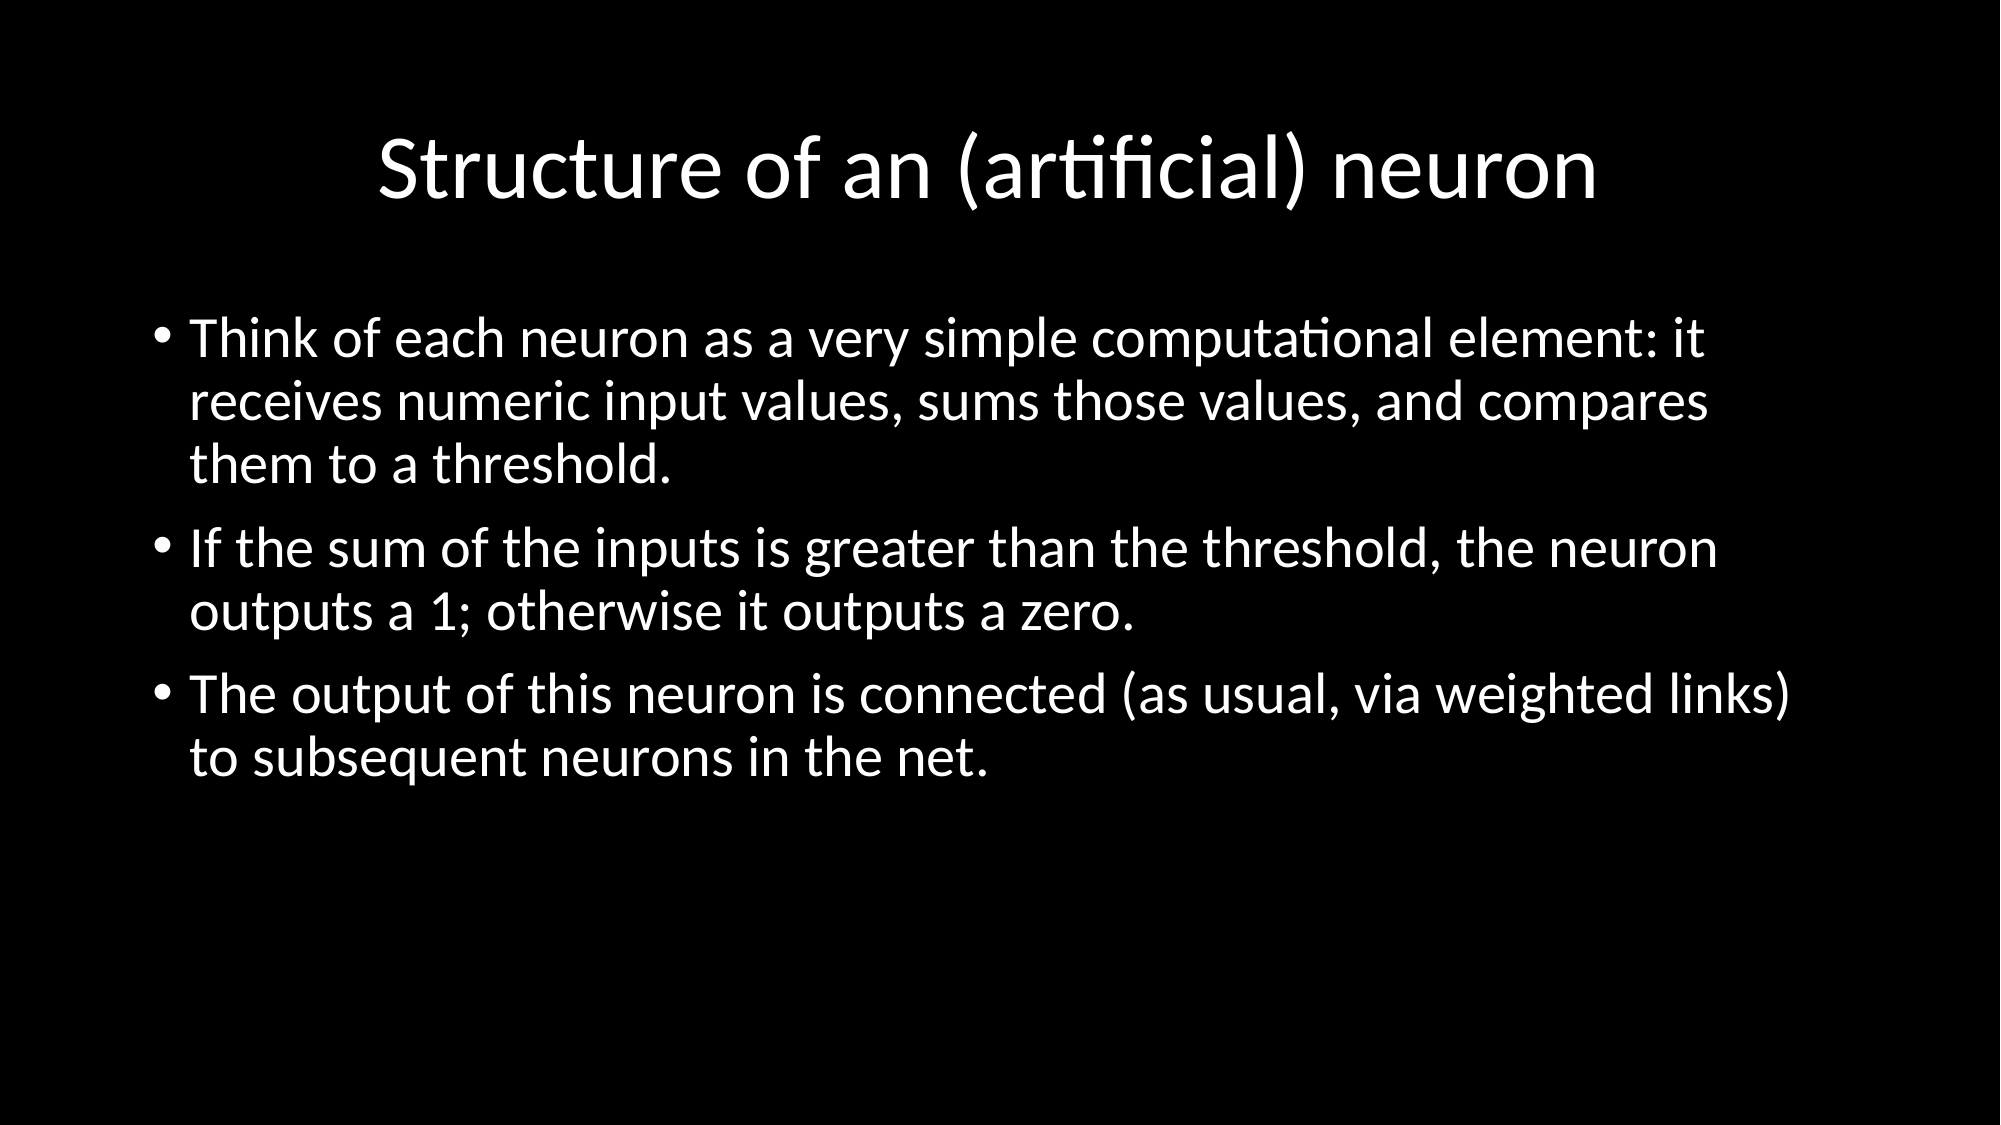

# Structure of an (artificial) neuron
Think of each neuron as a very simple computational element: it receives numeric input values, sums those values, and compares them to a threshold.
If the sum of the inputs is greater than the threshold, the neuron outputs a 1; otherwise it outputs a zero.
The output of this neuron is connected (as usual, via weighted links) to subsequent neurons in the net.